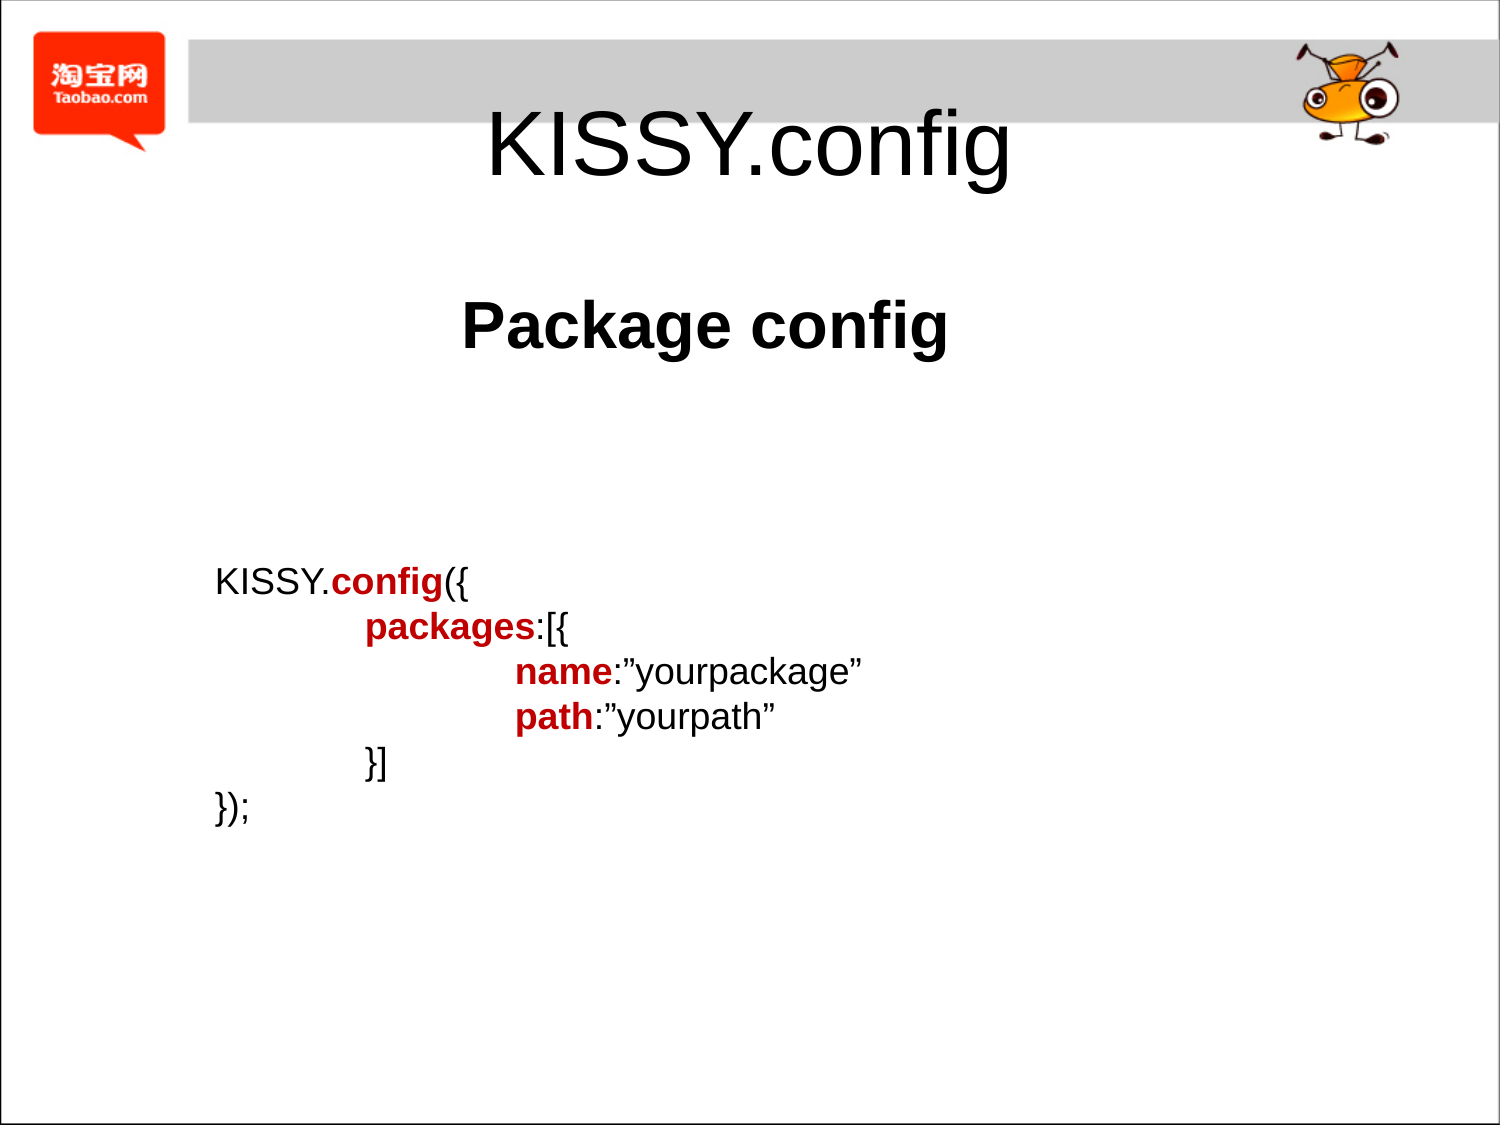

# KISSY.config
Package config
KISSY.config({
	packages:[{
		name:”yourpackage”
		path:”yourpath”
	}]
});